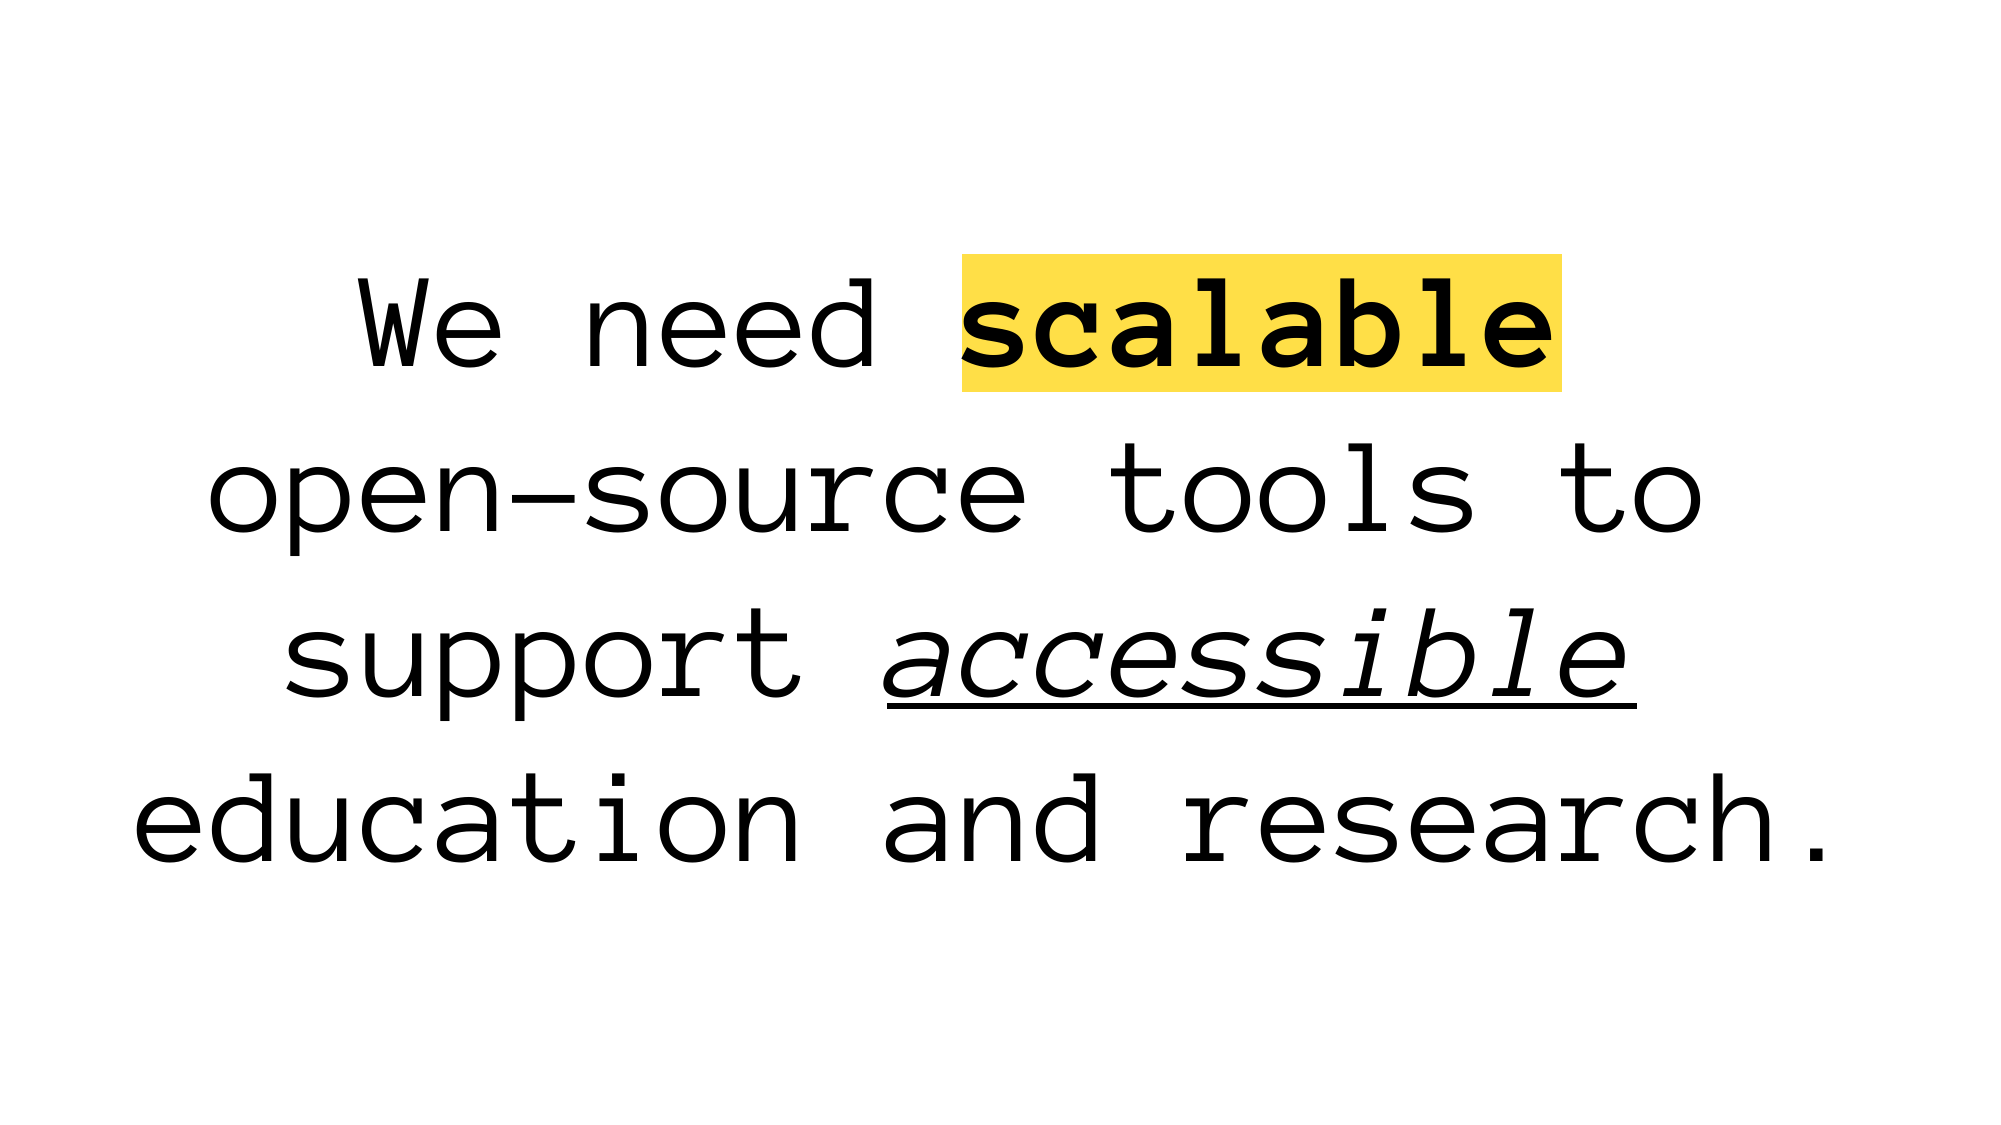

We need scalable
open-source tools to
support accessible
education and research.